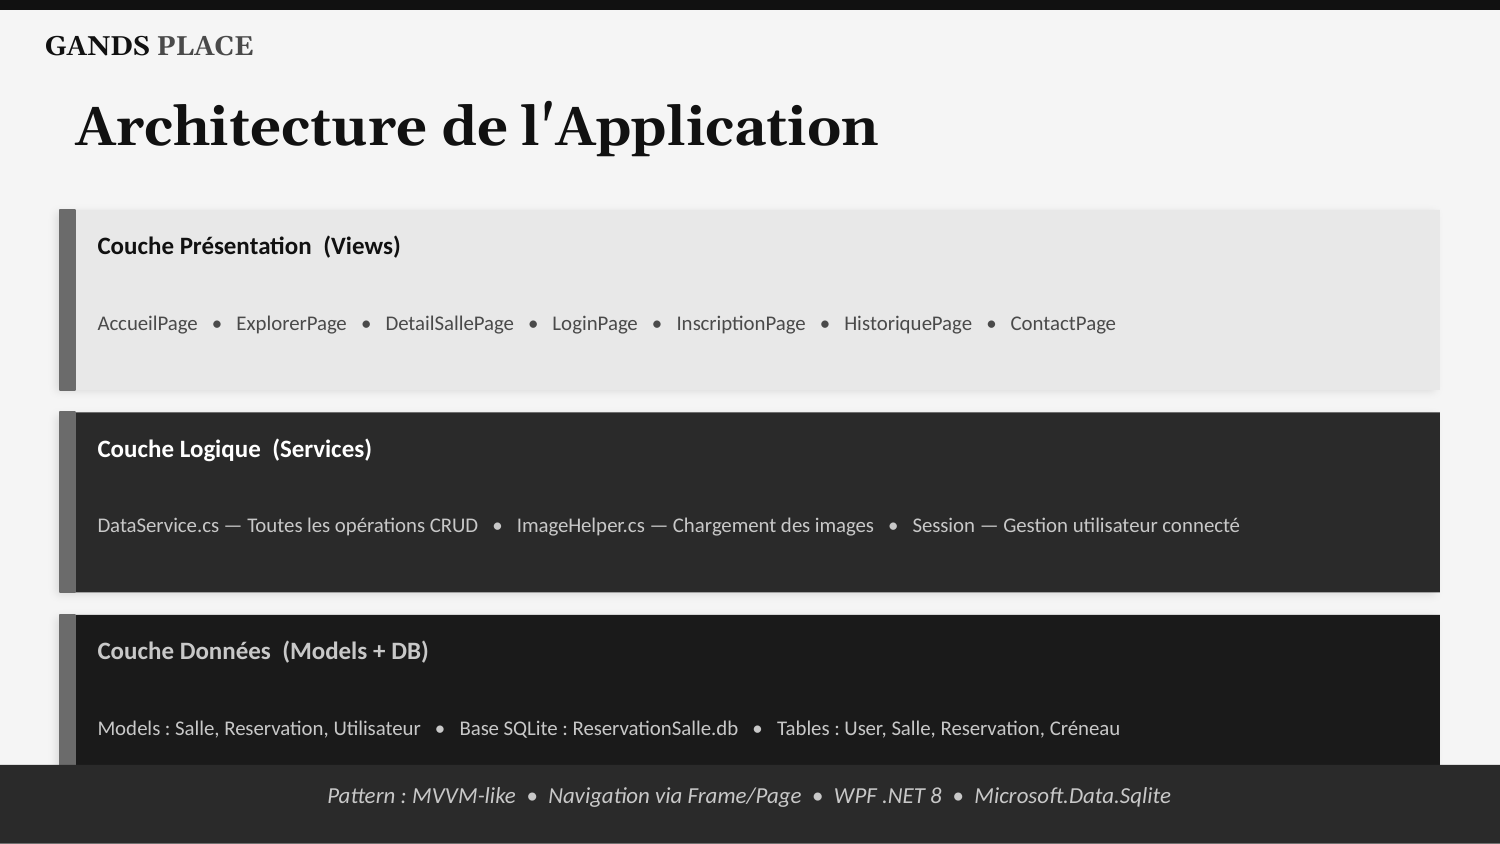

GANDS PLACE
Architecture de l'Application

Couche Présentation  (Views)
AccueilPage   •   ExplorerPage   •   DetailSallePage   •   LoginPage   •   InscriptionPage   •   HistoriquePage   •   ContactPage

Couche Logique  (Services)
DataService.cs — Toutes les opérations CRUD   •   ImageHelper.cs — Chargement des images   •   Session — Gestion utilisateur connecté

Couche Données  (Models + DB)
Models : Salle, Reservation, Utilisateur   •   Base SQLite : ReservationSalle.db   •   Tables : User, Salle, Reservation, Créneau

Pattern : MVVM-like  •  Navigation via Frame/Page  •  WPF .NET 8  •  Microsoft.Data.Sqlite
11